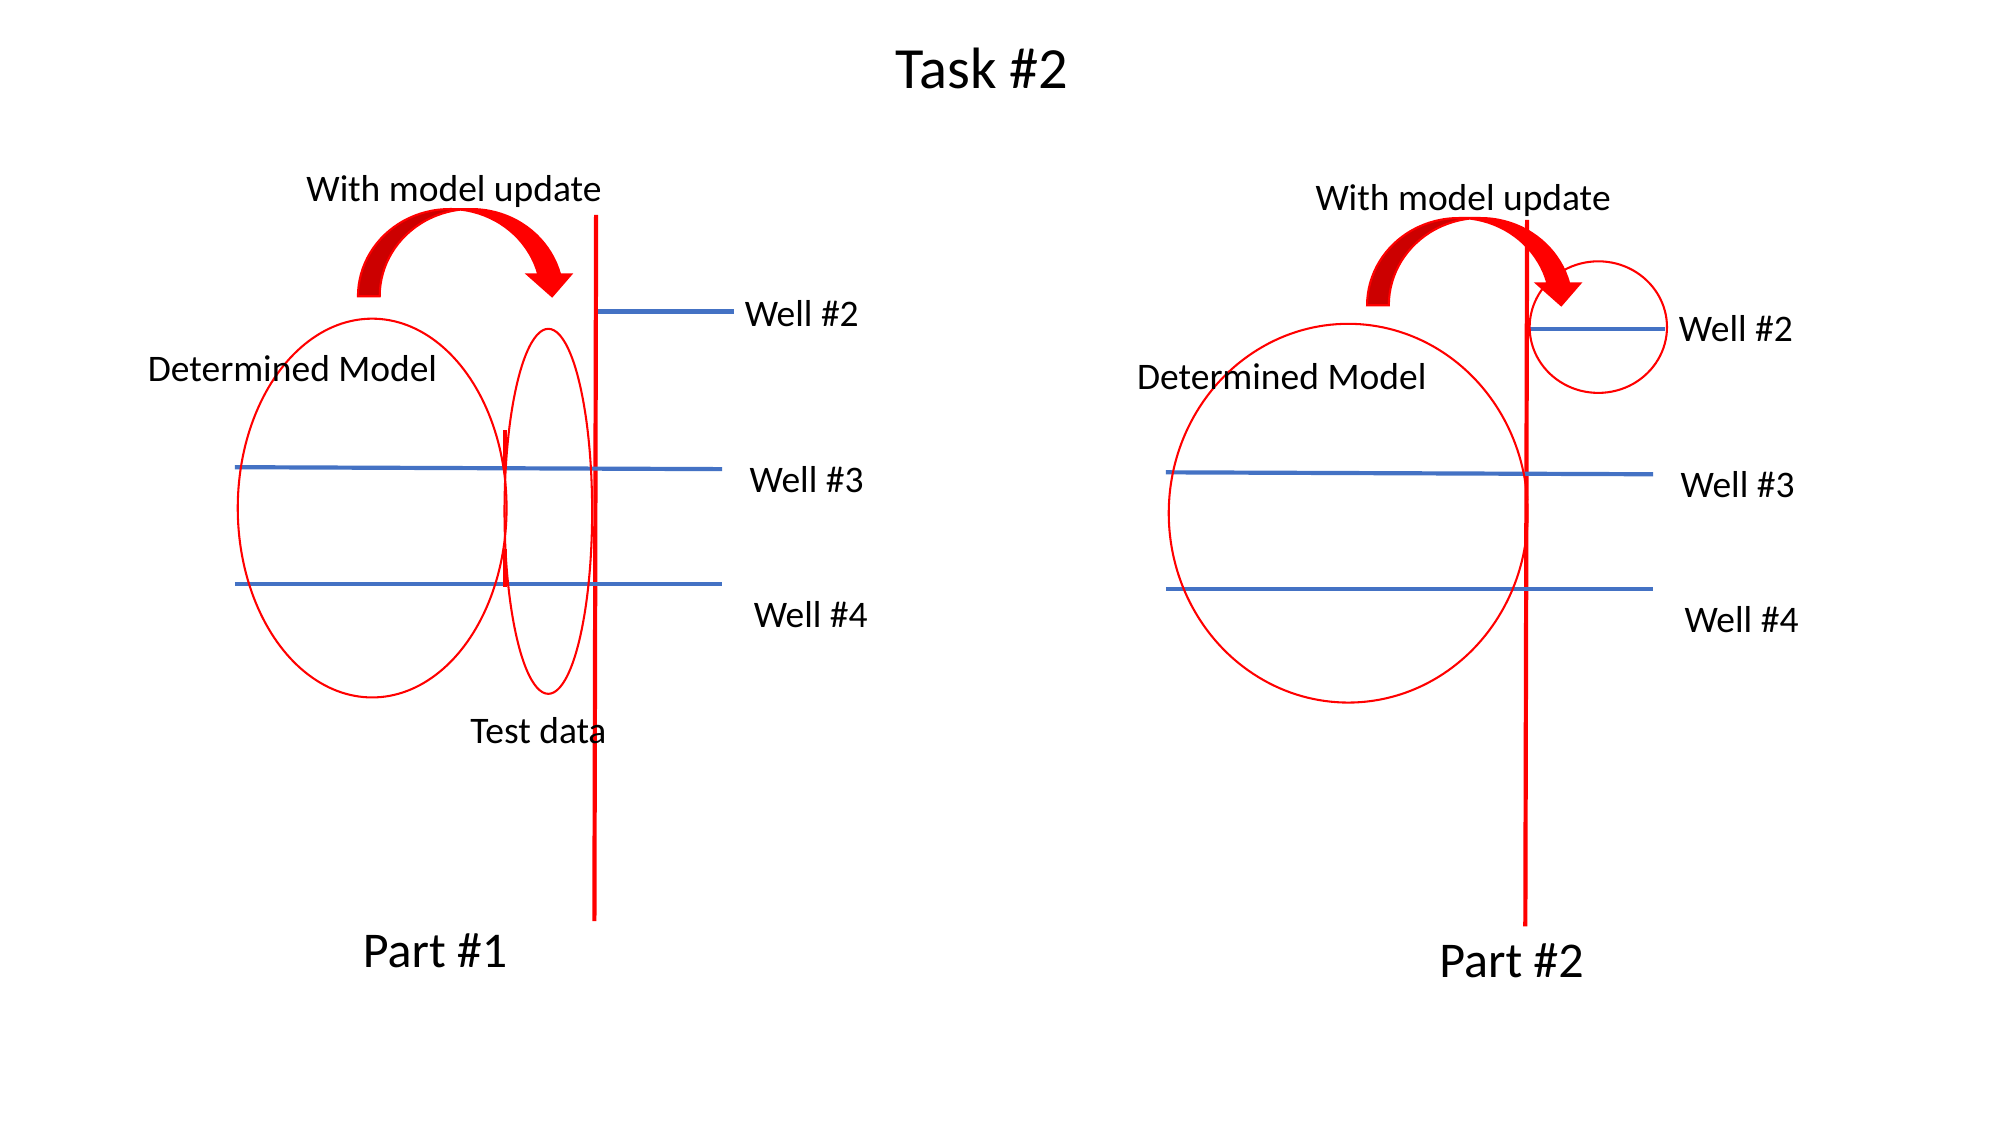

Task #2
With model update
With model update

Well #2
Well #2

Determined Model
Determined Model
Well #3
Well #3
Well #4
Well #4
Test data
Part #1
Part #2